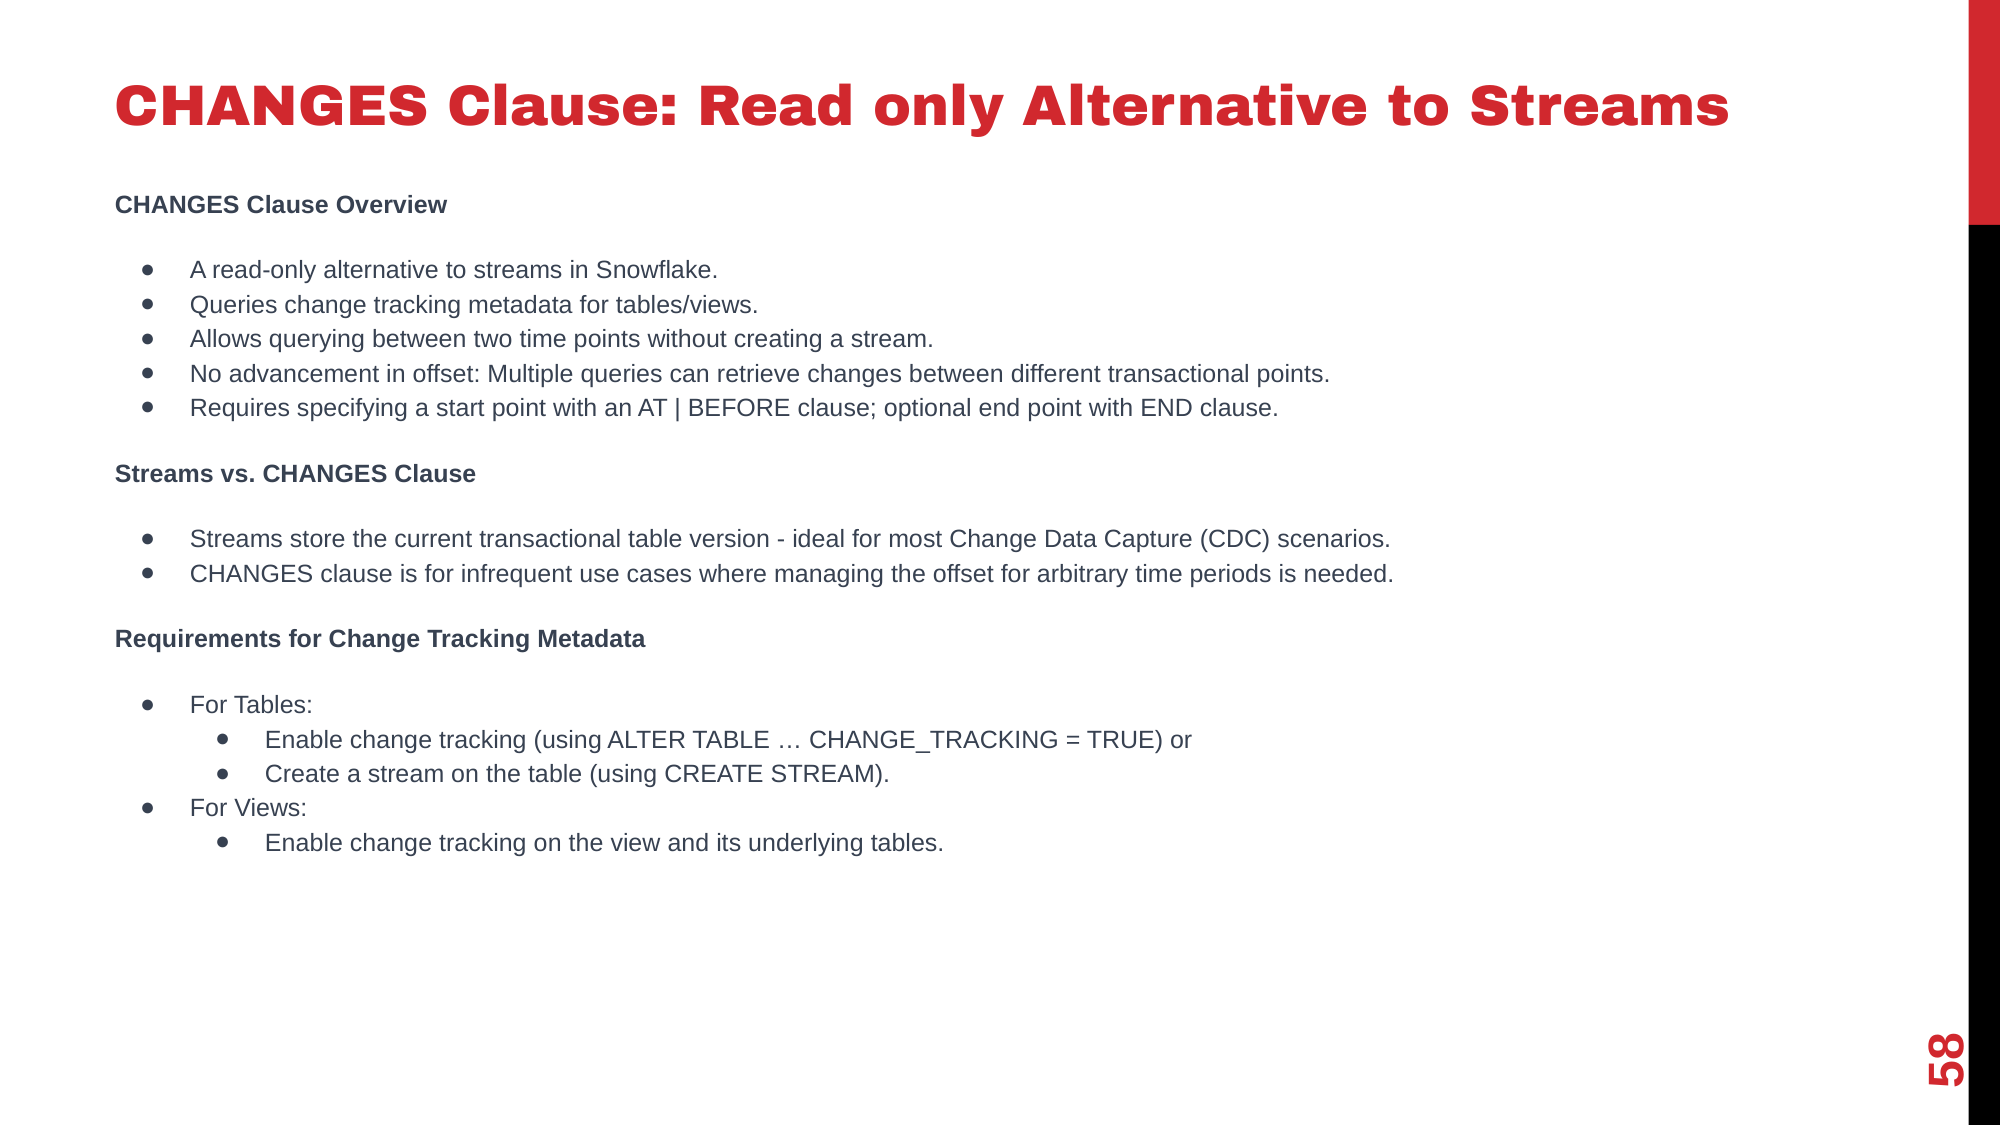

# CHANGES Clause: Read only Alternative to Streams
CHANGES Clause Overview
A read-only alternative to streams in Snowflake.
Queries change tracking metadata for tables/views.
Allows querying between two time points without creating a stream.
No advancement in offset: Multiple queries can retrieve changes between different transactional points.
Requires specifying a start point with an AT | BEFORE clause; optional end point with END clause.
Streams vs. CHANGES Clause
Streams store the current transactional table version - ideal for most Change Data Capture (CDC) scenarios.
CHANGES clause is for infrequent use cases where managing the offset for arbitrary time periods is needed.
Requirements for Change Tracking Metadata
For Tables:
Enable change tracking (using ALTER TABLE … CHANGE_TRACKING = TRUE) or
Create a stream on the table (using CREATE STREAM).
For Views:
Enable change tracking on the view and its underlying tables.

58